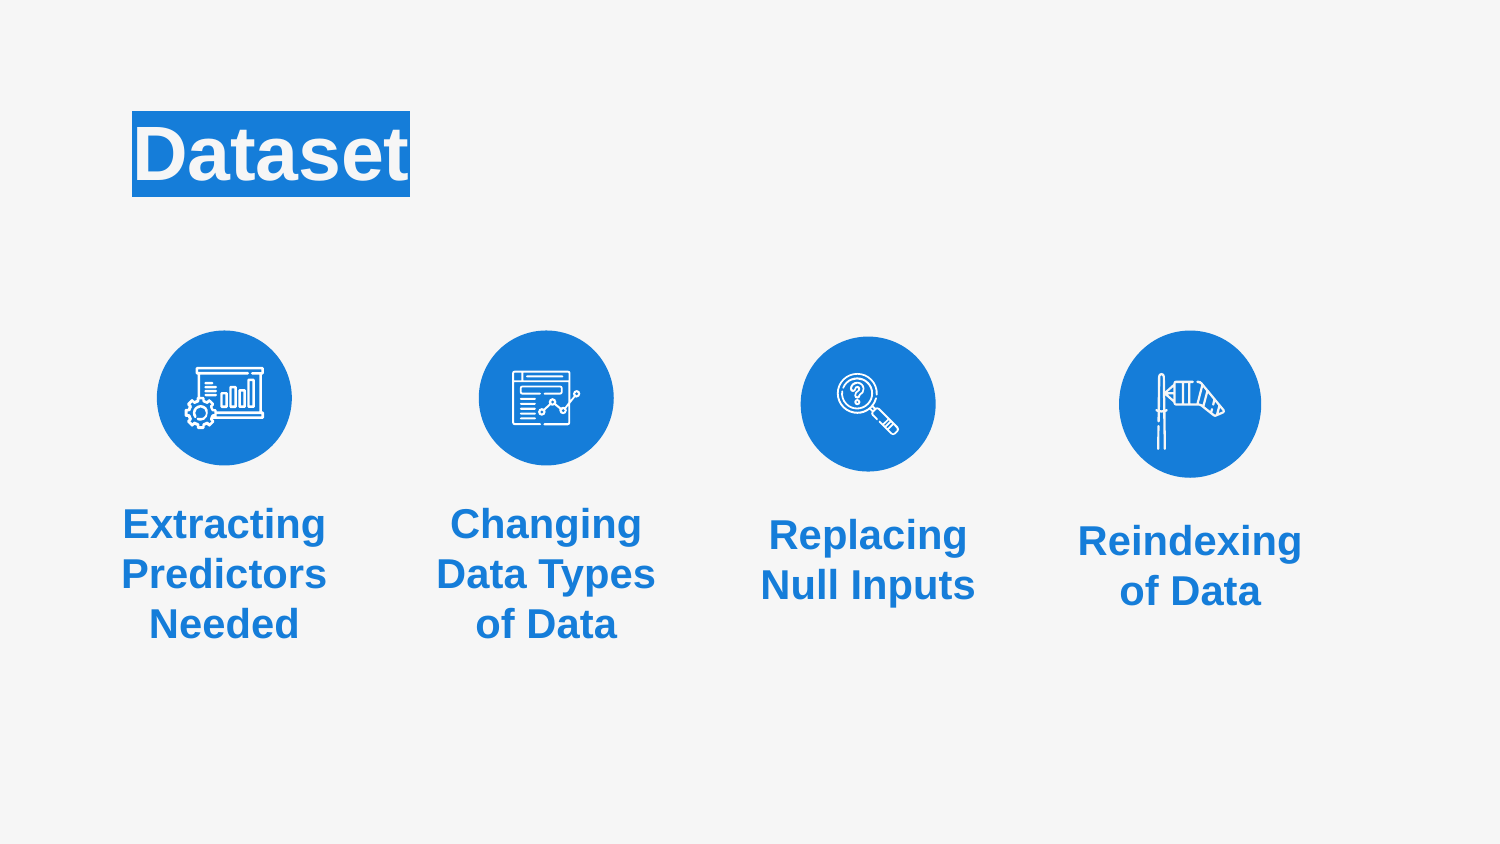

# Dataset

Changing Data Types of Data
Replacing Null Inputs
Extracting Predictors Needed
Reindexing of Data